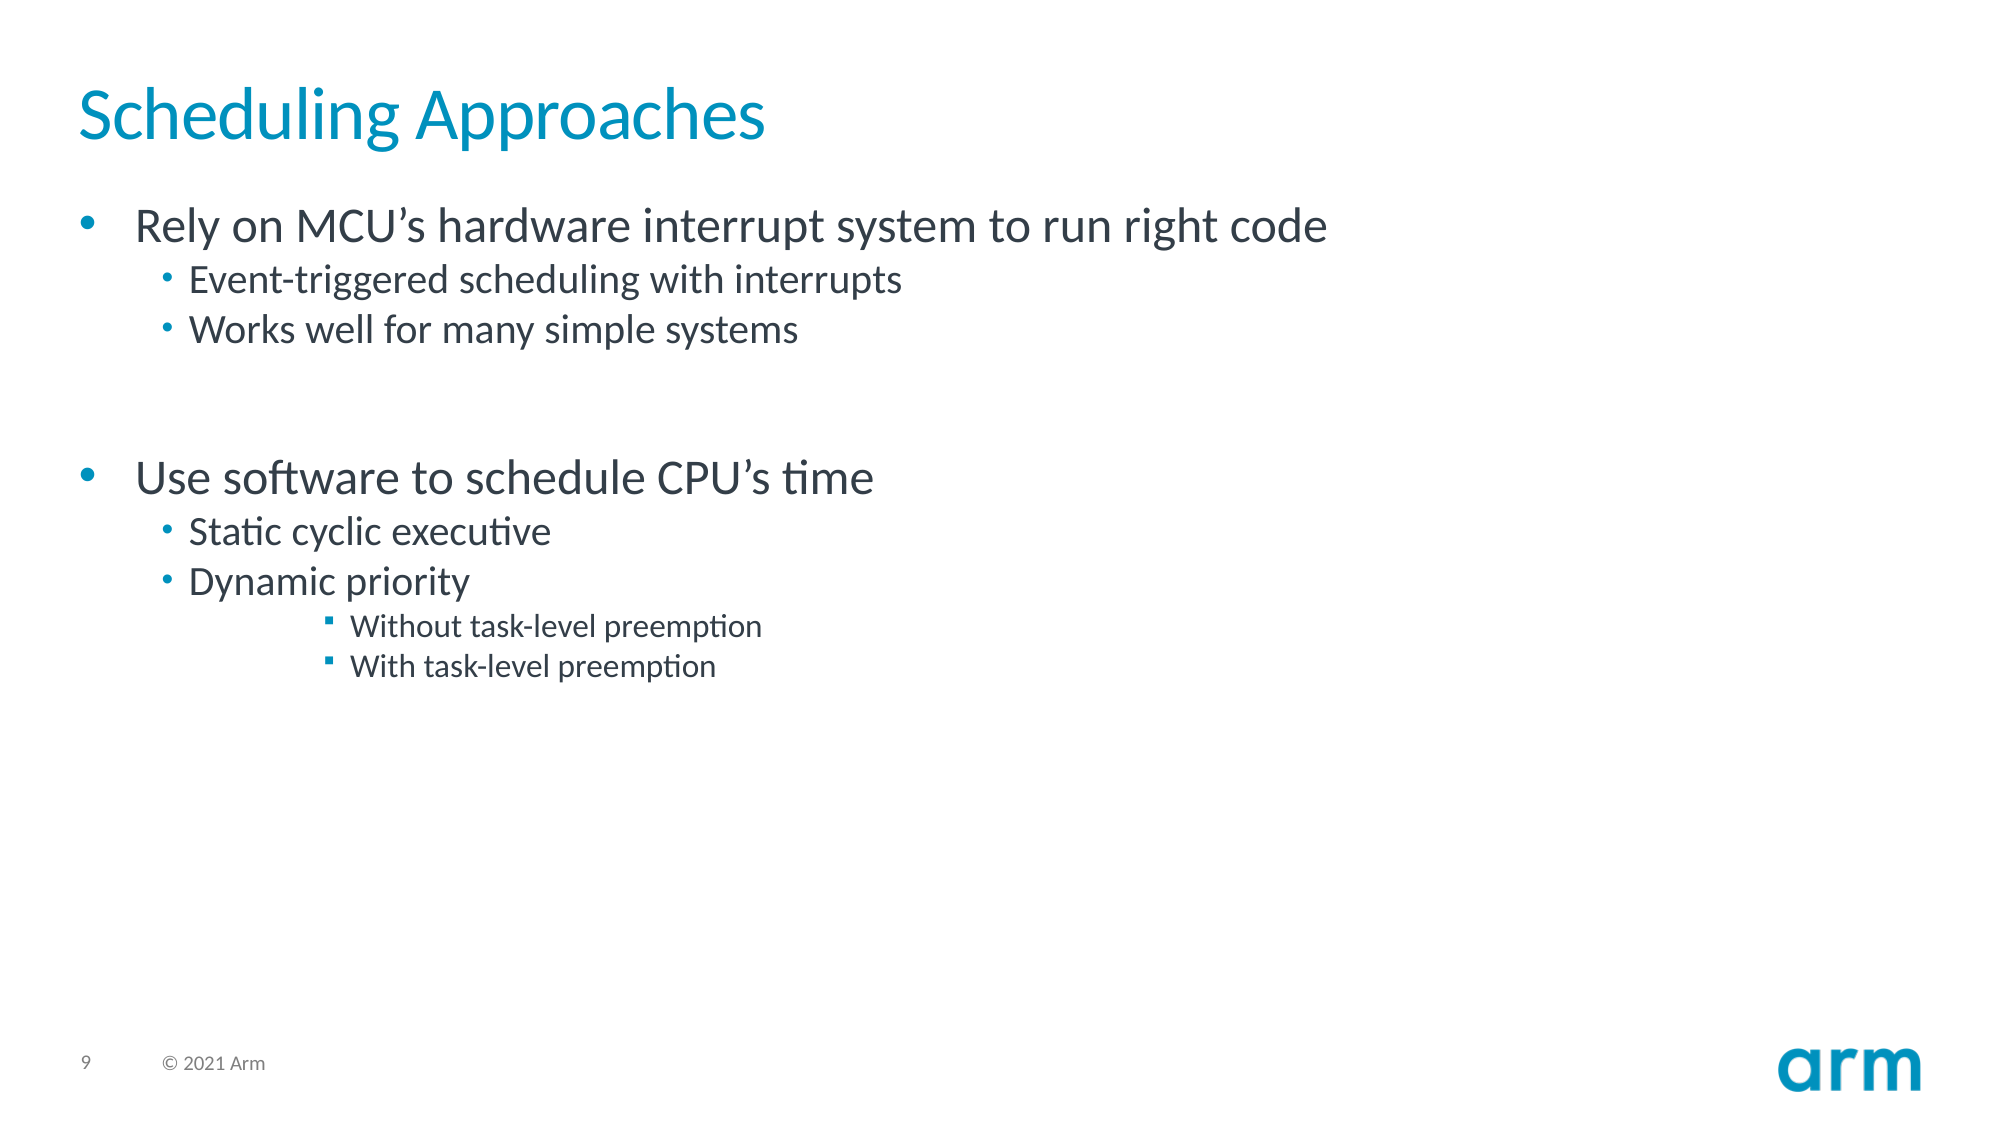

# Scheduling Approaches
Rely on MCU’s hardware interrupt system to run right code
Event-triggered scheduling with interrupts
Works well for many simple systems

Use software to schedule CPU’s time
Static cyclic executive
Dynamic priority
Without task-level preemption
With task-level preemption